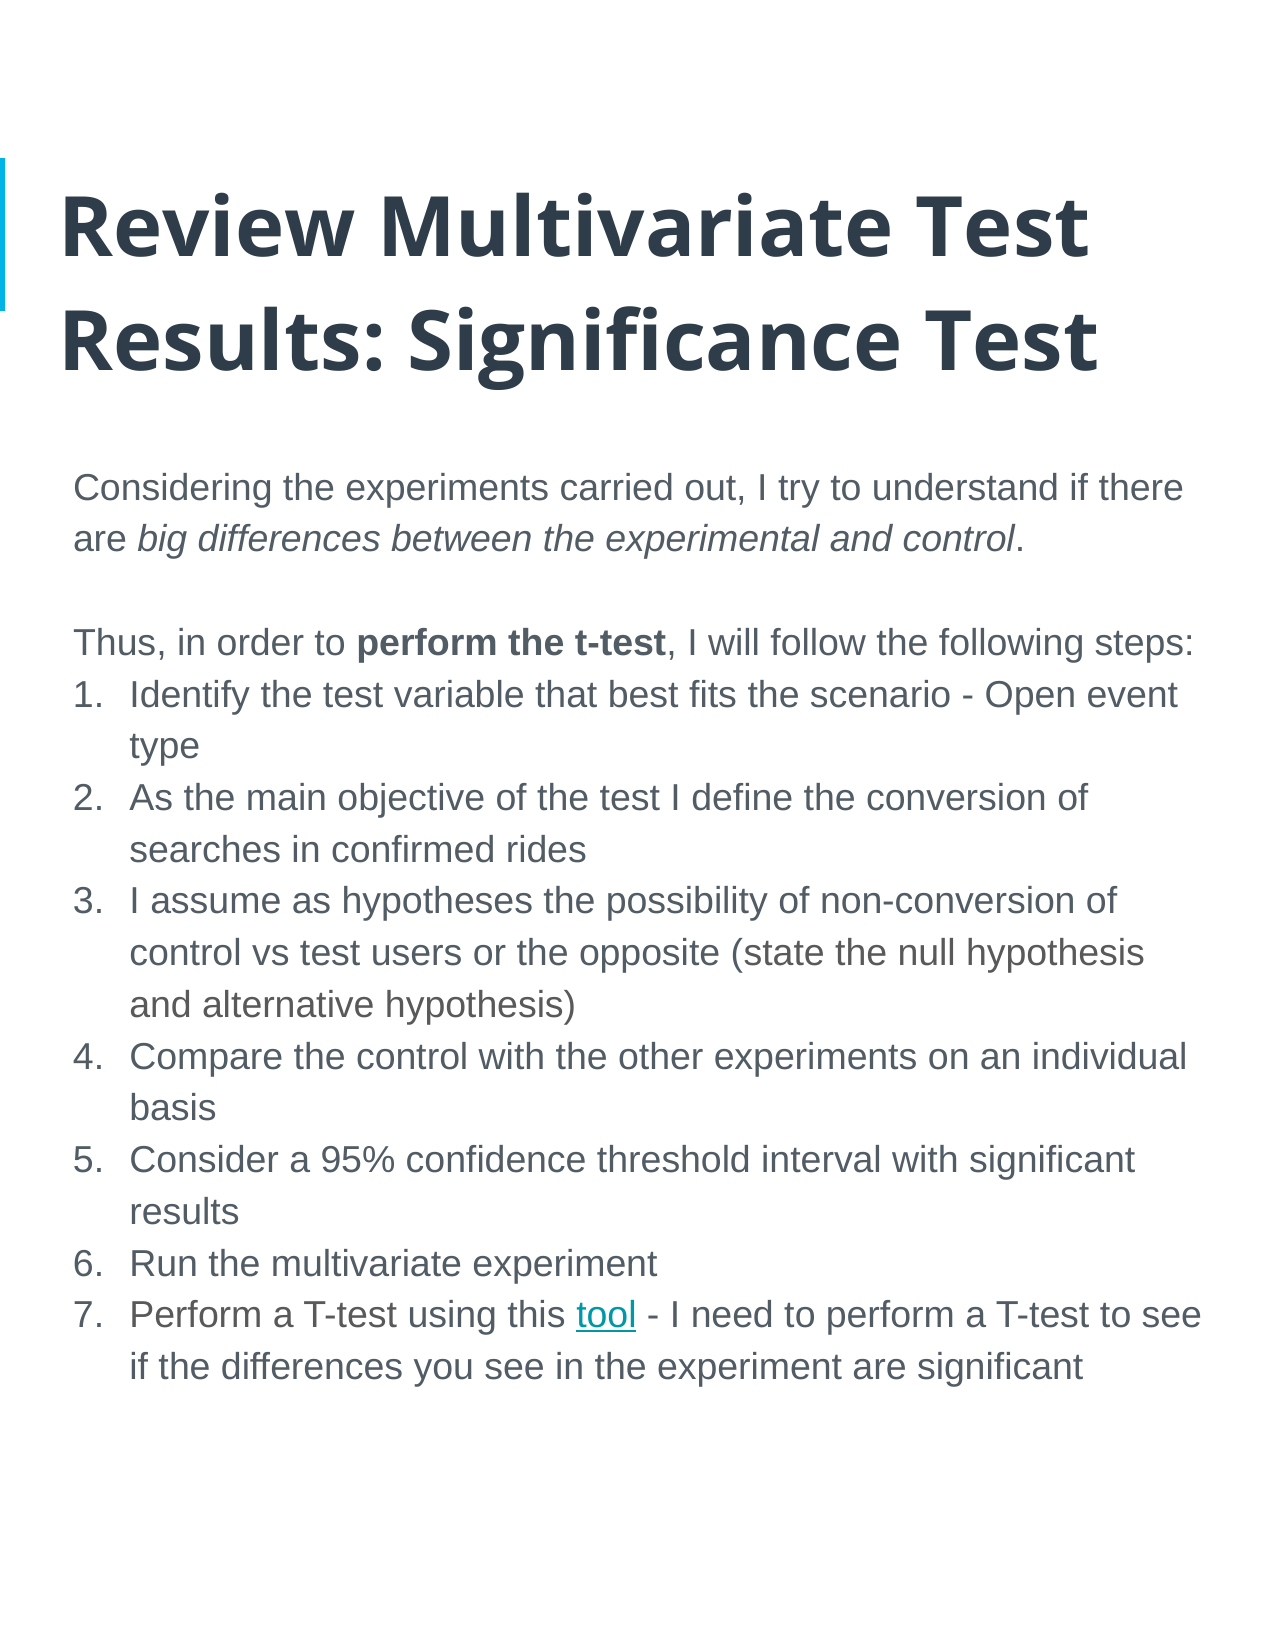

# Review Multivariate Test Results: Significance Test
Considering the experiments carried out, I try to understand if there are big differences between the experimental and control.

Thus, in order to perform the t-test, I will follow the following steps:
Identify the test variable that best fits the scenario - Open event type
As the main objective of the test I define the conversion of searches in confirmed rides
I assume as hypotheses the possibility of non-conversion of control vs test users or the opposite (state the null hypothesis and alternative hypothesis)
Compare the control with the other experiments on an individual basis
Consider a 95% confidence threshold interval with significant results
Run the multivariate experiment
Perform a T-test using this tool - I need to perform a T-test to see if the differences you see in the experiment are significant